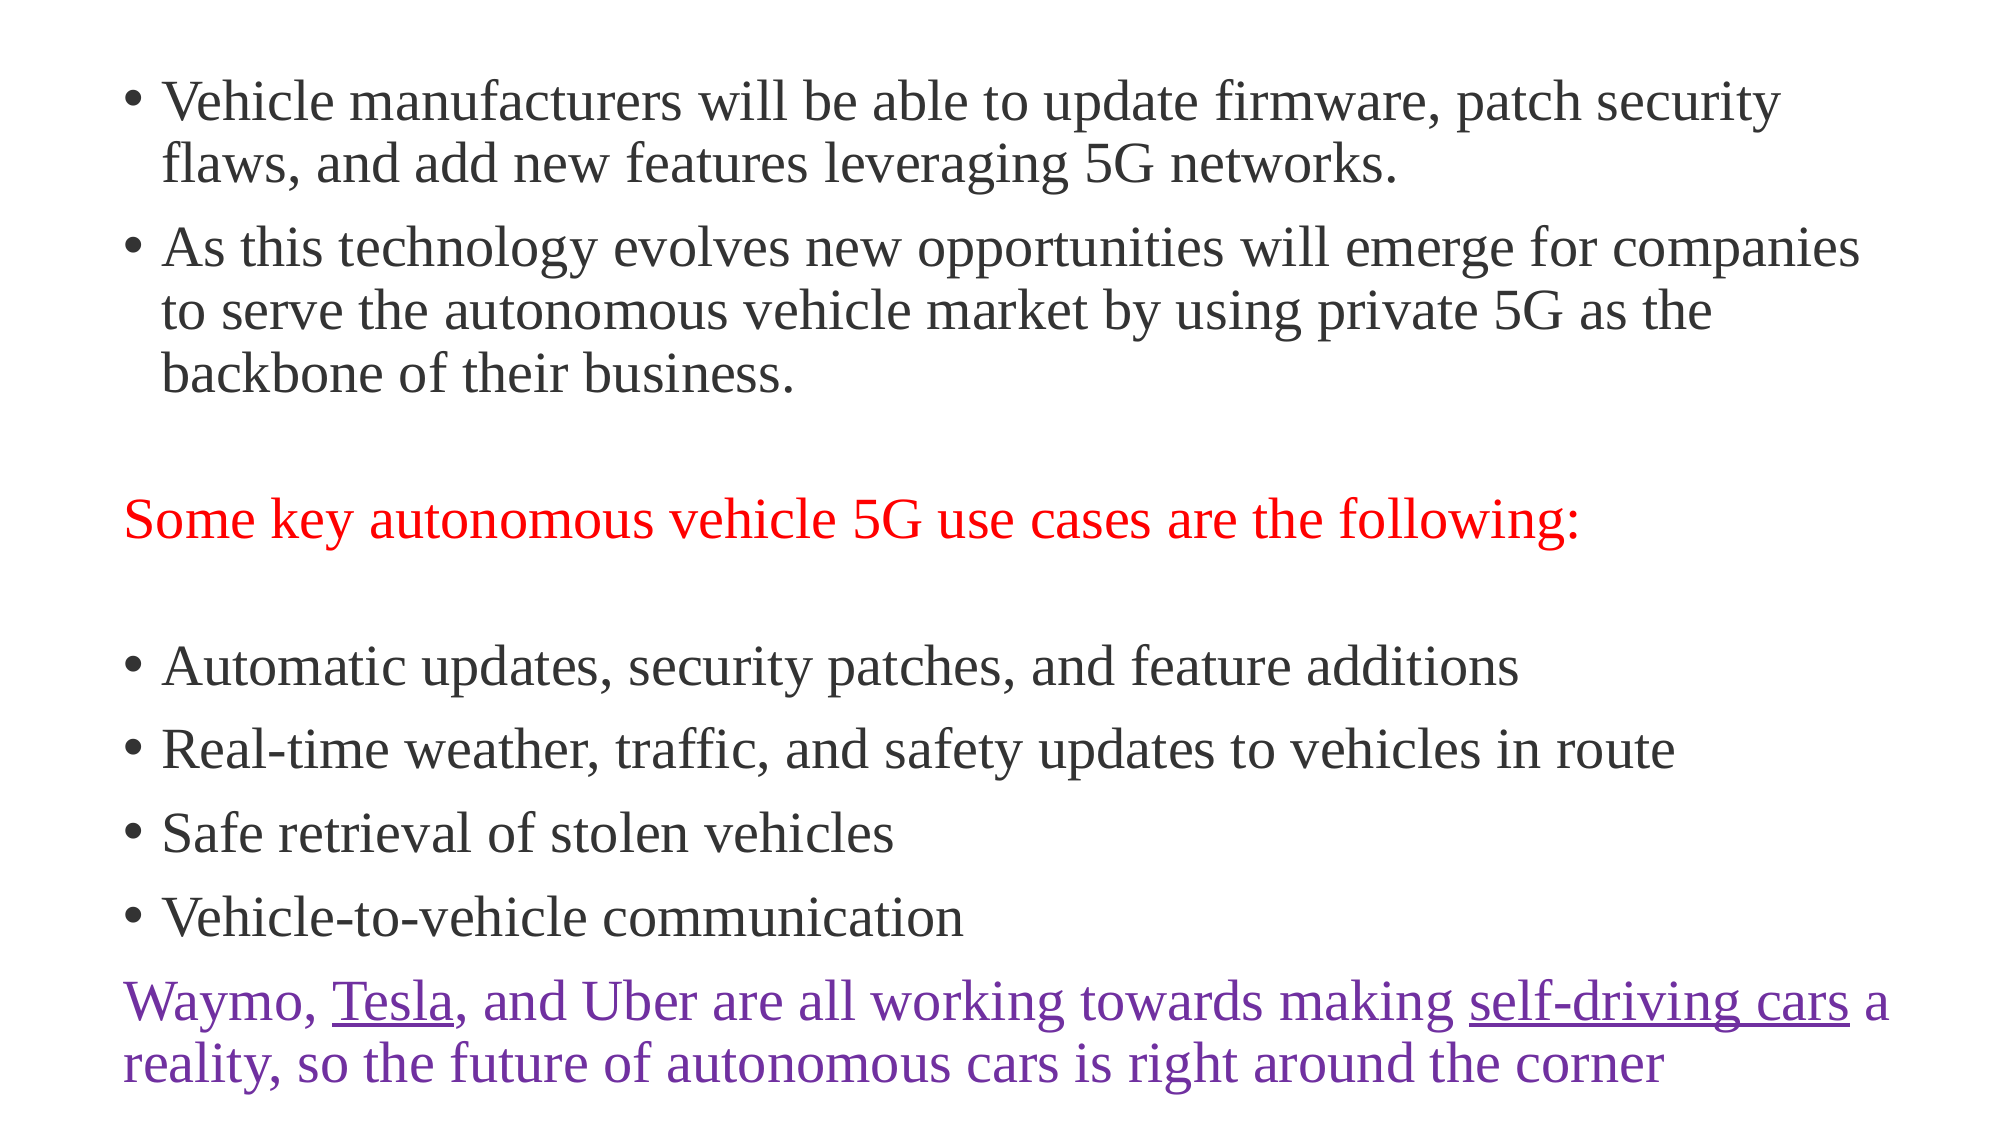

Vehicle manufacturers will be able to update firmware, patch security flaws, and add new features leveraging 5G networks.
As this technology evolves new opportunities will emerge for companies to serve the autonomous vehicle market by using private 5G as the backbone of their business.
Some key autonomous vehicle 5G use cases are the following:
Automatic updates, security patches, and feature additions
Real-time weather, traffic, and safety updates to vehicles in route
Safe retrieval of stolen vehicles
Vehicle-to-vehicle communication
Waymo, Tesla, and Uber are all working towards making self-driving cars a reality, so the future of autonomous cars is right around the corner